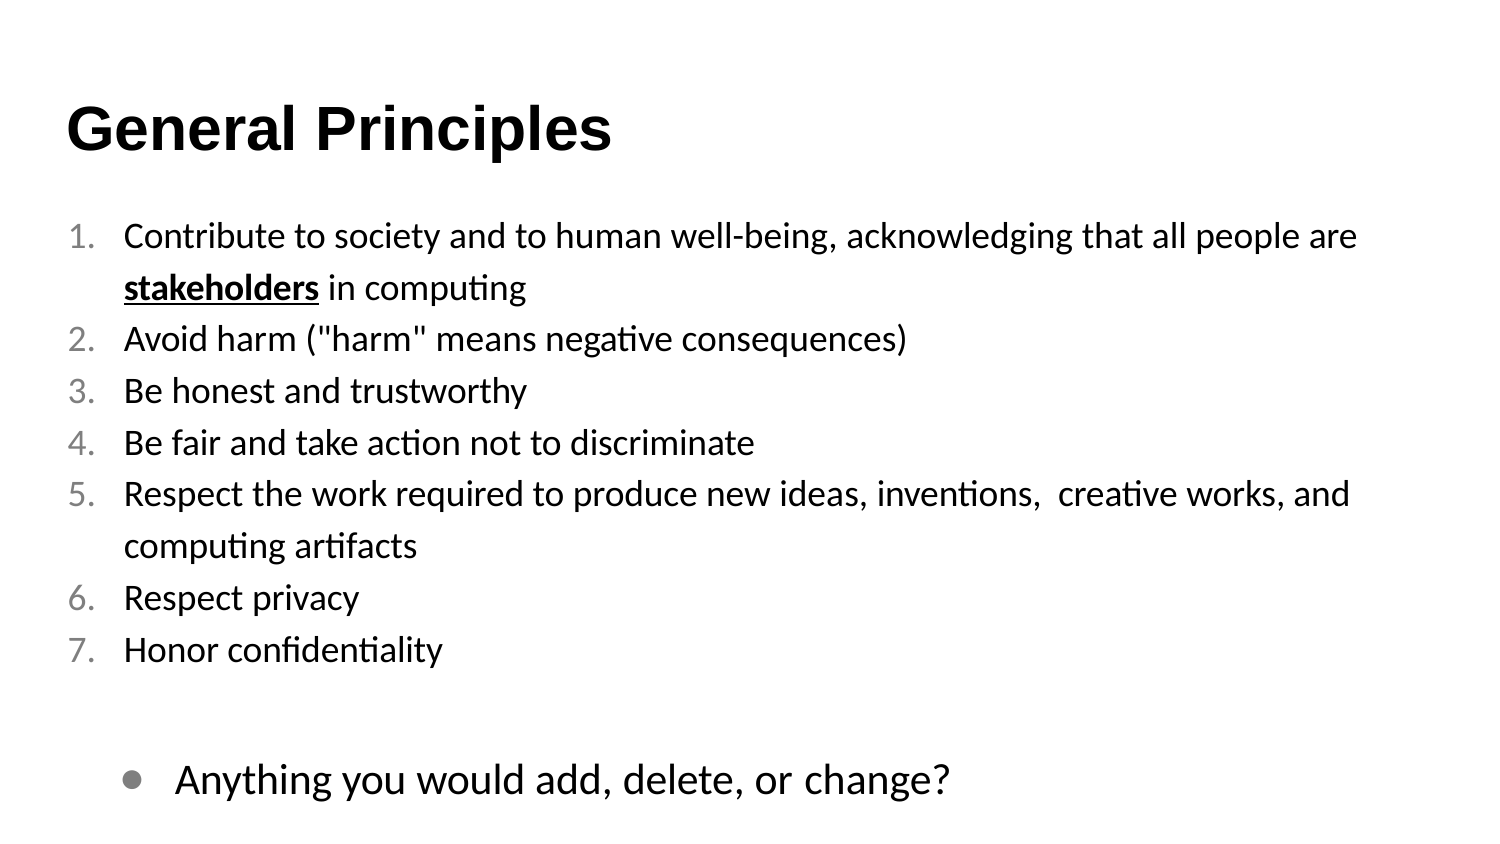

# General Principles
Contribute to society and to human well-being, acknowledging that all people are stakeholders in computing
Avoid harm ("harm" means negative consequences)
Be honest and trustworthy
Be fair and take action not to discriminate
Respect the work required to produce new ideas, inventions,  creative works, and computing artifacts
Respect privacy
Honor confidentiality

Anything you would add, delete, or change?